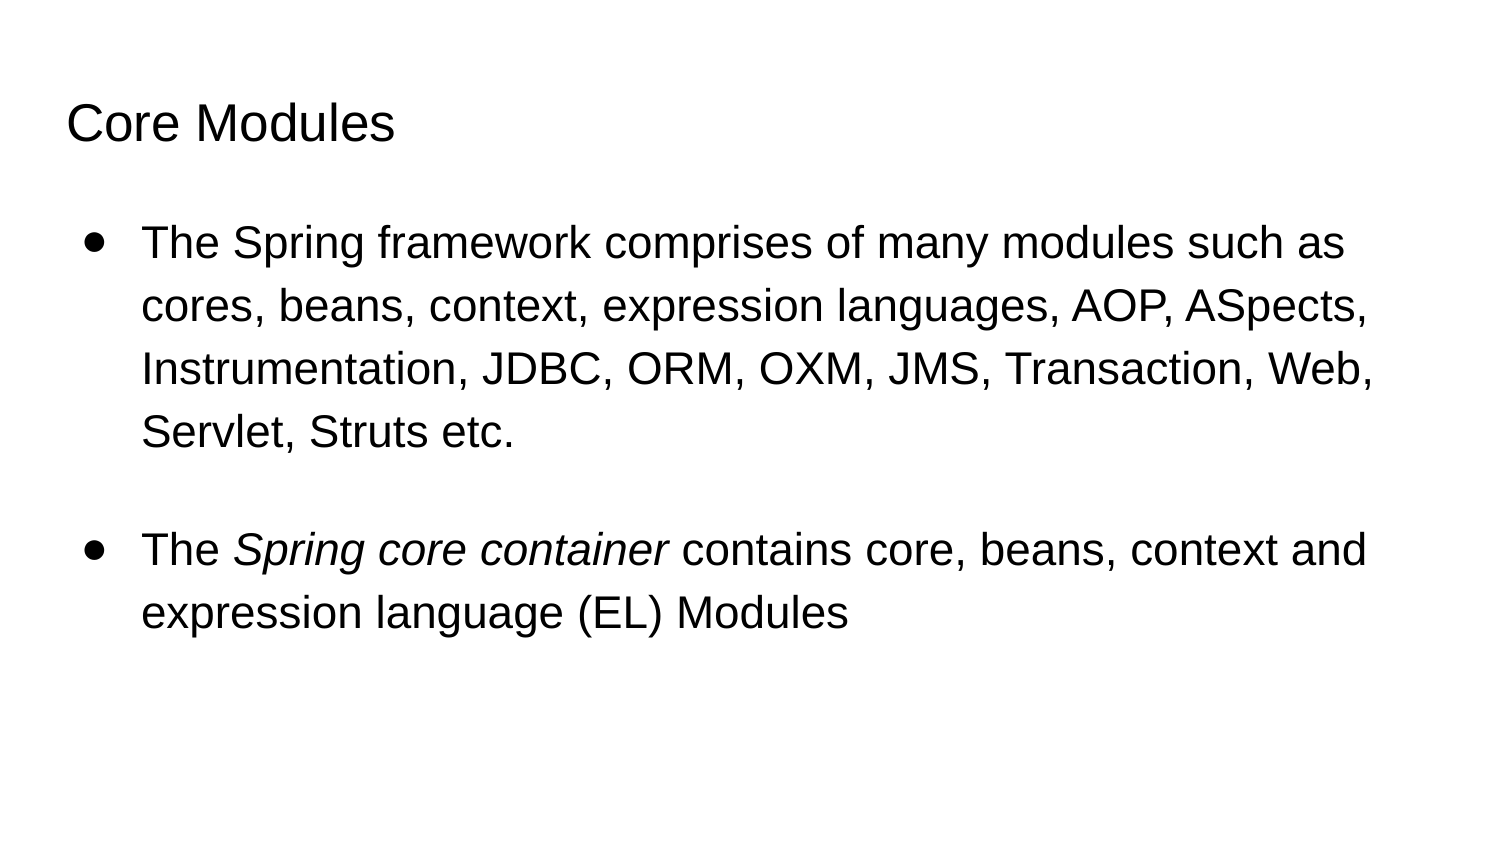

# Core Modules
The Spring framework comprises of many modules such as cores, beans, context, expression languages, AOP, ASpects, Instrumentation, JDBC, ORM, OXM, JMS, Transaction, Web, Servlet, Struts etc.
The Spring core container contains core, beans, context and expression language (EL) Modules